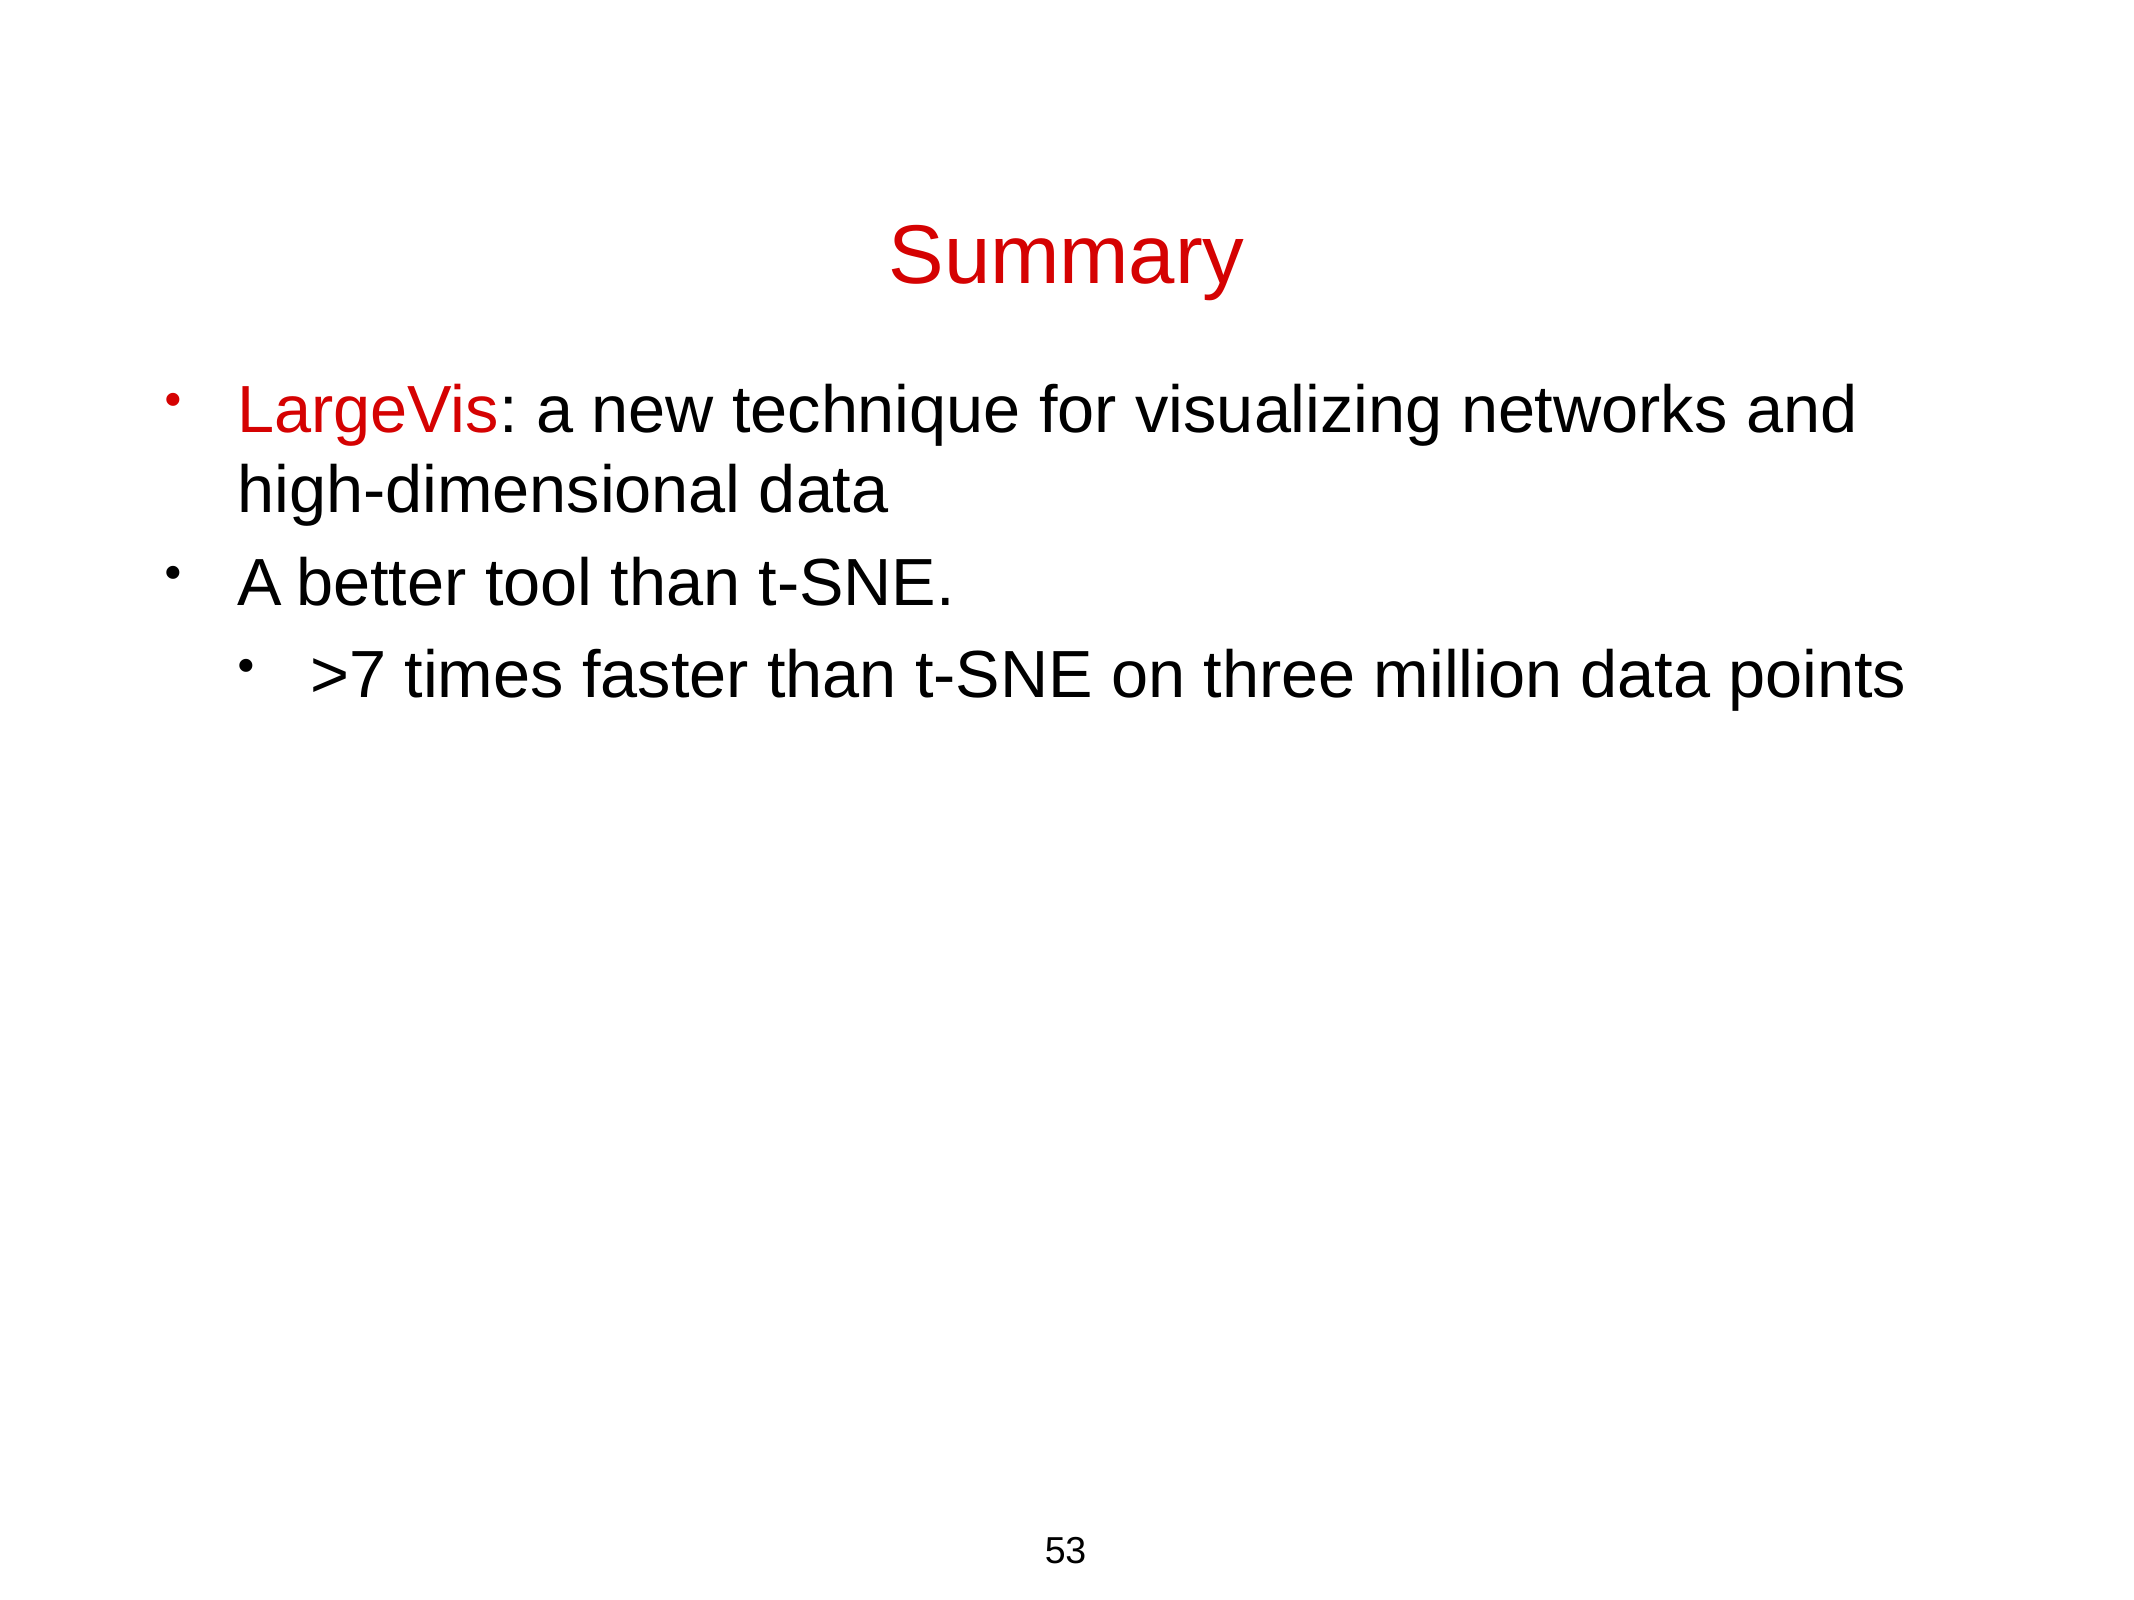

# Summary
LargeVis: a new technique for visualizing networks and high-dimensional data
A better tool than t-SNE.
>7 times faster than t-SNE on three million data points

53